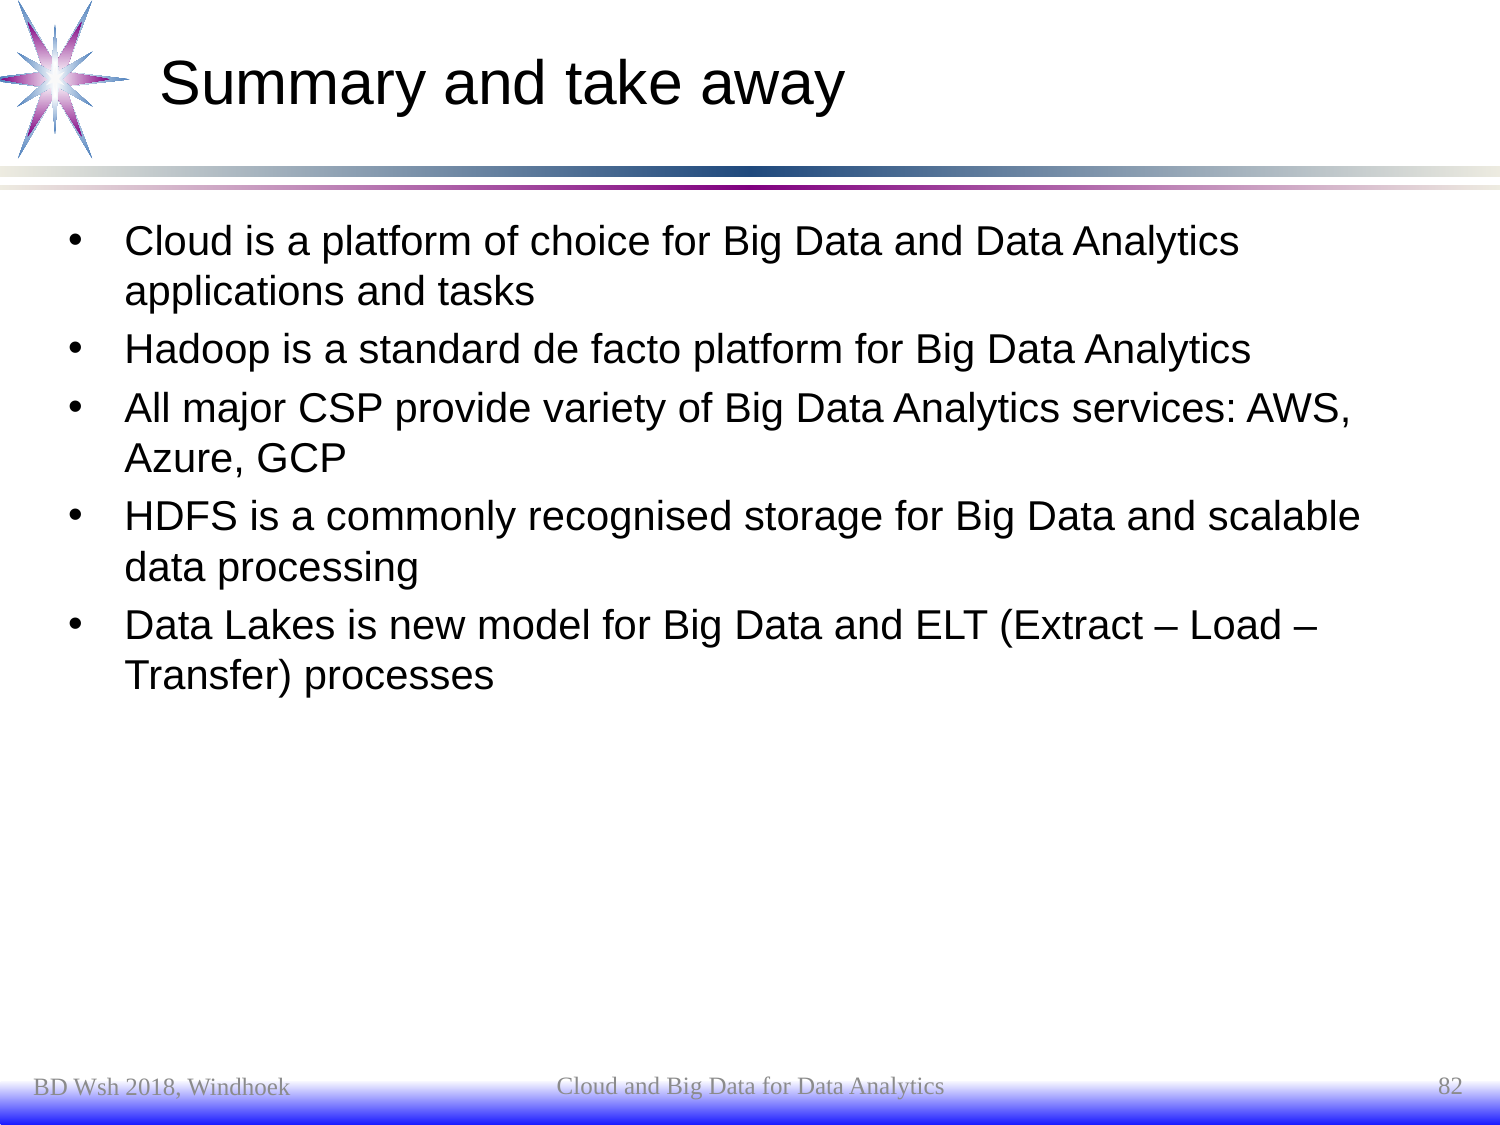

# Summary and take away
Cloud is a platform of choice for Big Data and Data Analytics applications and tasks
Hadoop is a standard de facto platform for Big Data Analytics
All major CSP provide variety of Big Data Analytics services: AWS, Azure, GCP
HDFS is a commonly recognised storage for Big Data and scalable data processing
Data Lakes is new model for Big Data and ELT (Extract – Load – Transfer) processes
Cloud and Big Data for Data Analytics
82
BD Wsh 2018, Windhoek